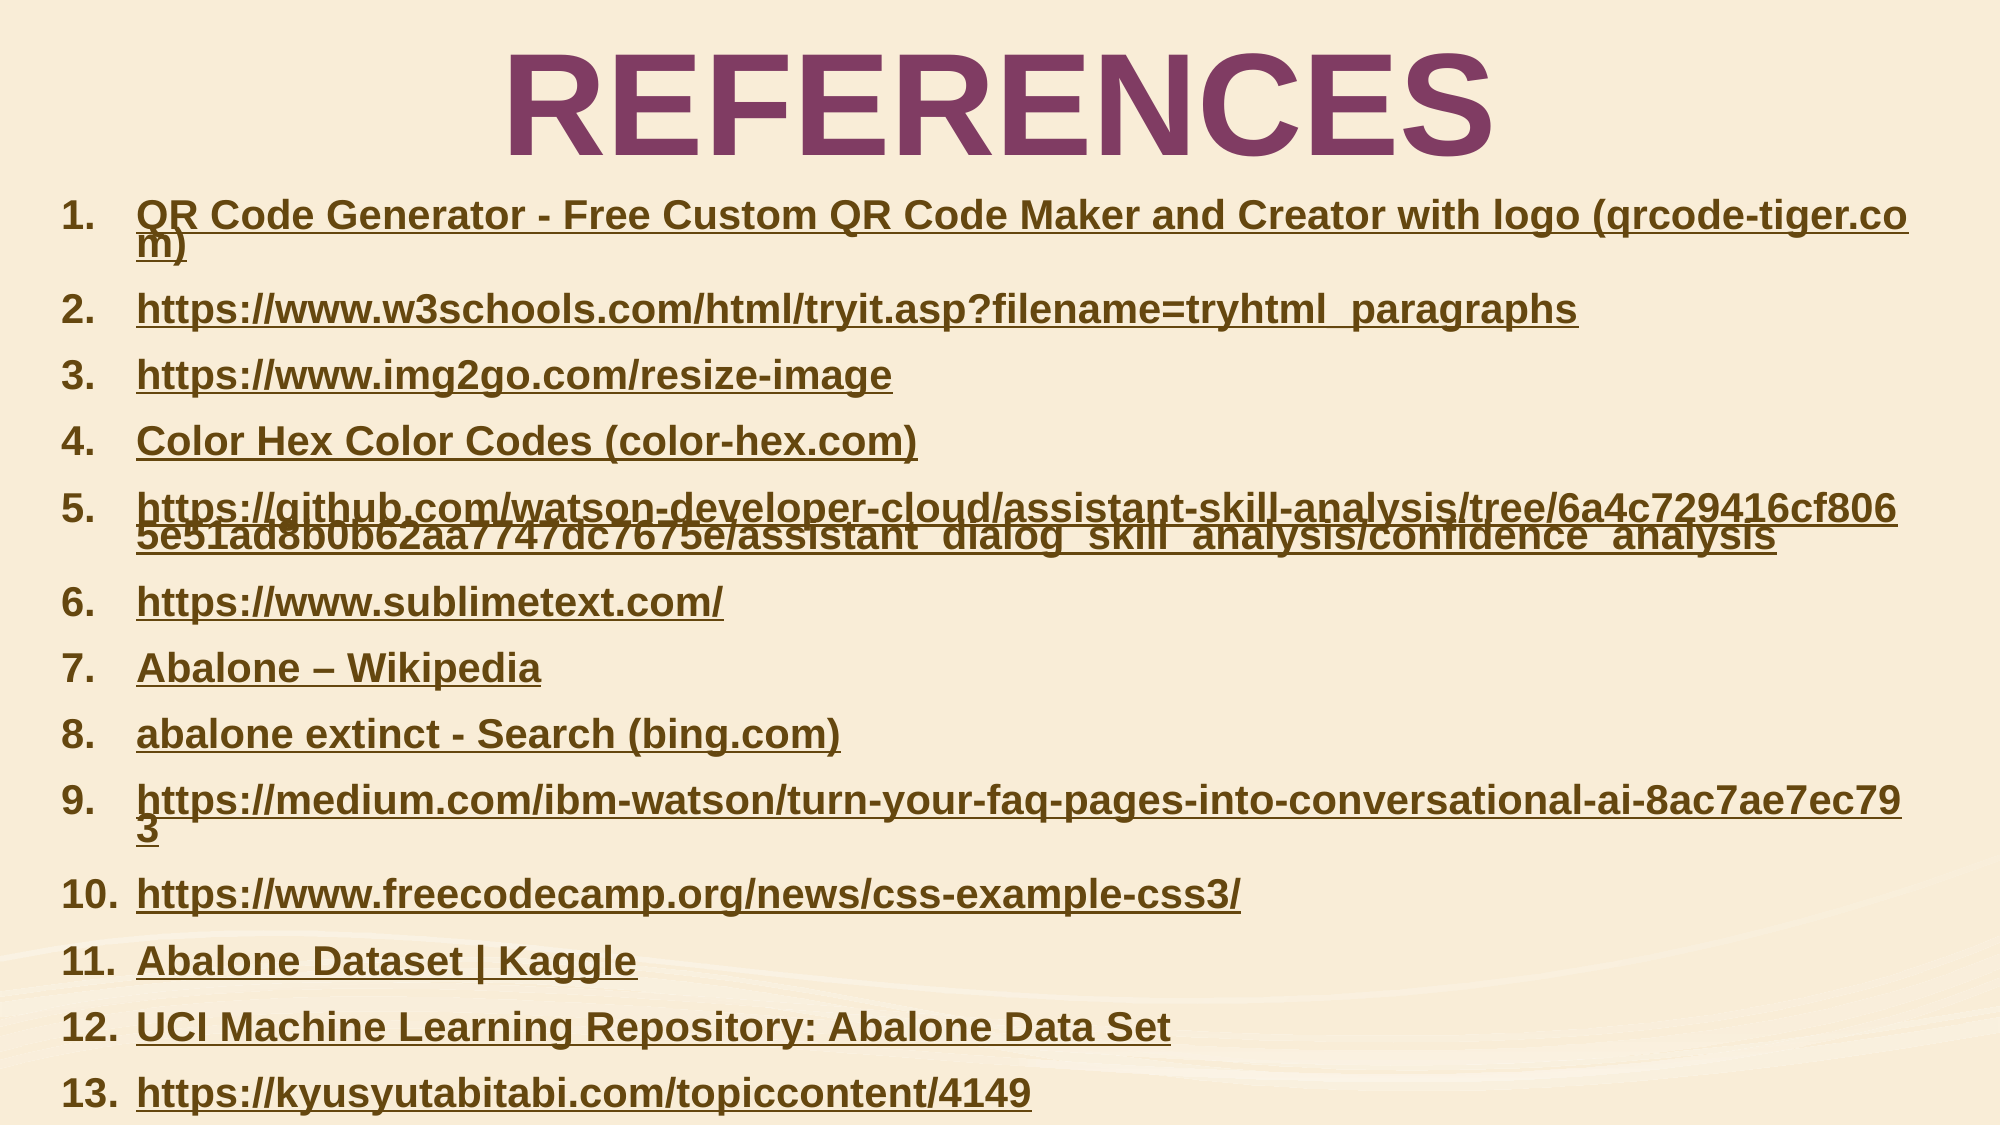

# REFERENCES
QR Code Generator - Free Custom QR Code Maker and Creator with logo (qrcode-tiger.com)
https://www.w3schools.com/html/tryit.asp?filename=tryhtml_paragraphs
https://www.img2go.com/resize-image
Color Hex Color Codes (color-hex.com)
https://github.com/watson-developer-cloud/assistant-skill-analysis/tree/6a4c729416cf8065e51ad8b0b62aa7747dc7675e/assistant_dialog_skill_analysis/confidence_analysis
https://www.sublimetext.com/
Abalone – Wikipedia
abalone extinct - Search (bing.com)
https://medium.com/ibm-watson/turn-your-faq-pages-into-conversational-ai-8ac7ae7ec793
https://www.freecodecamp.org/news/css-example-css3/
Abalone Dataset | Kaggle
UCI Machine Learning Repository: Abalone Data Set
https://kyusyutabitabi.com/topiccontent/4149